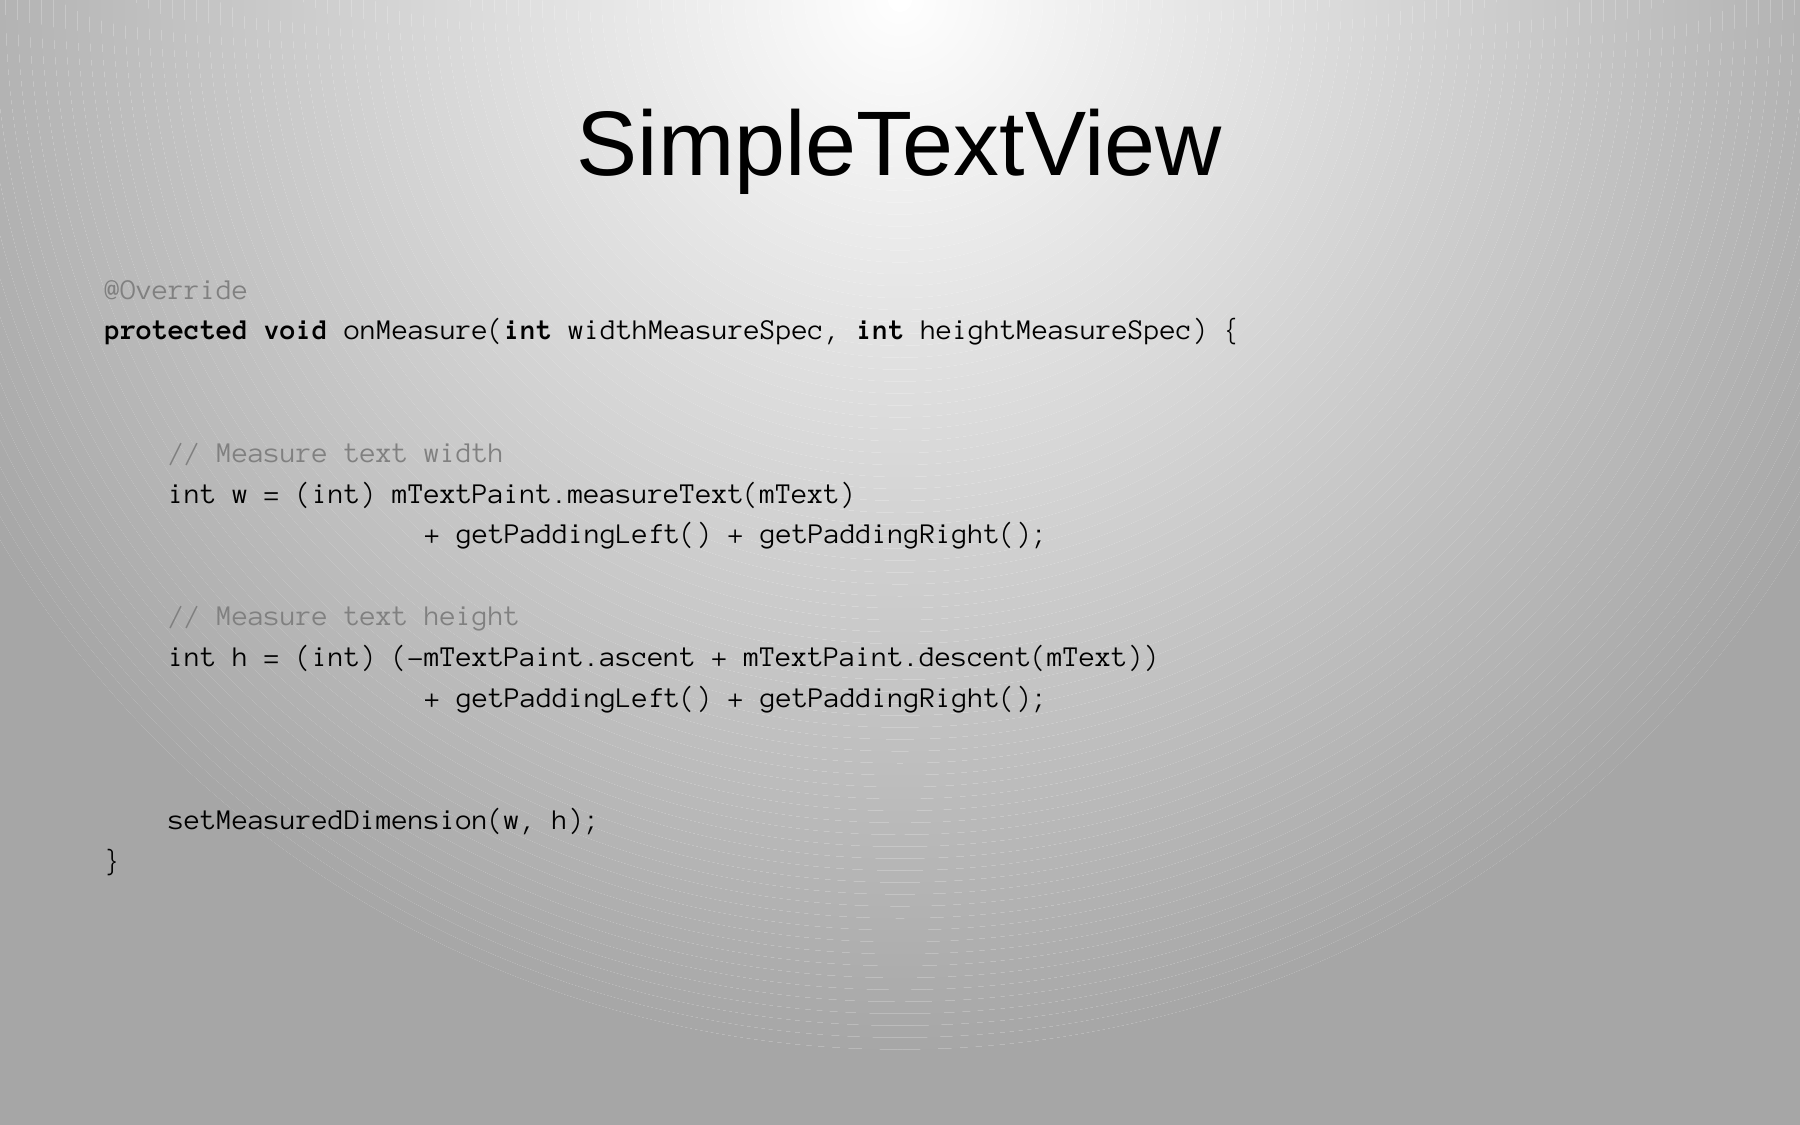

# SimpleTextView
@Override
protected void onMeasure(int widthMeasureSpec, int heightMeasureSpec) {

    // Measure text width
    int w = (int) mTextPaint.measureText(mText)
                    + getPaddingLeft() + getPaddingRight();

    // Measure text height
    int h = (int) (-mTextPaint.ascent + mTextPaint.descent(mText))
                    + getPaddingLeft() + getPaddingRight();

    setMeasuredDimension(w, h);
}